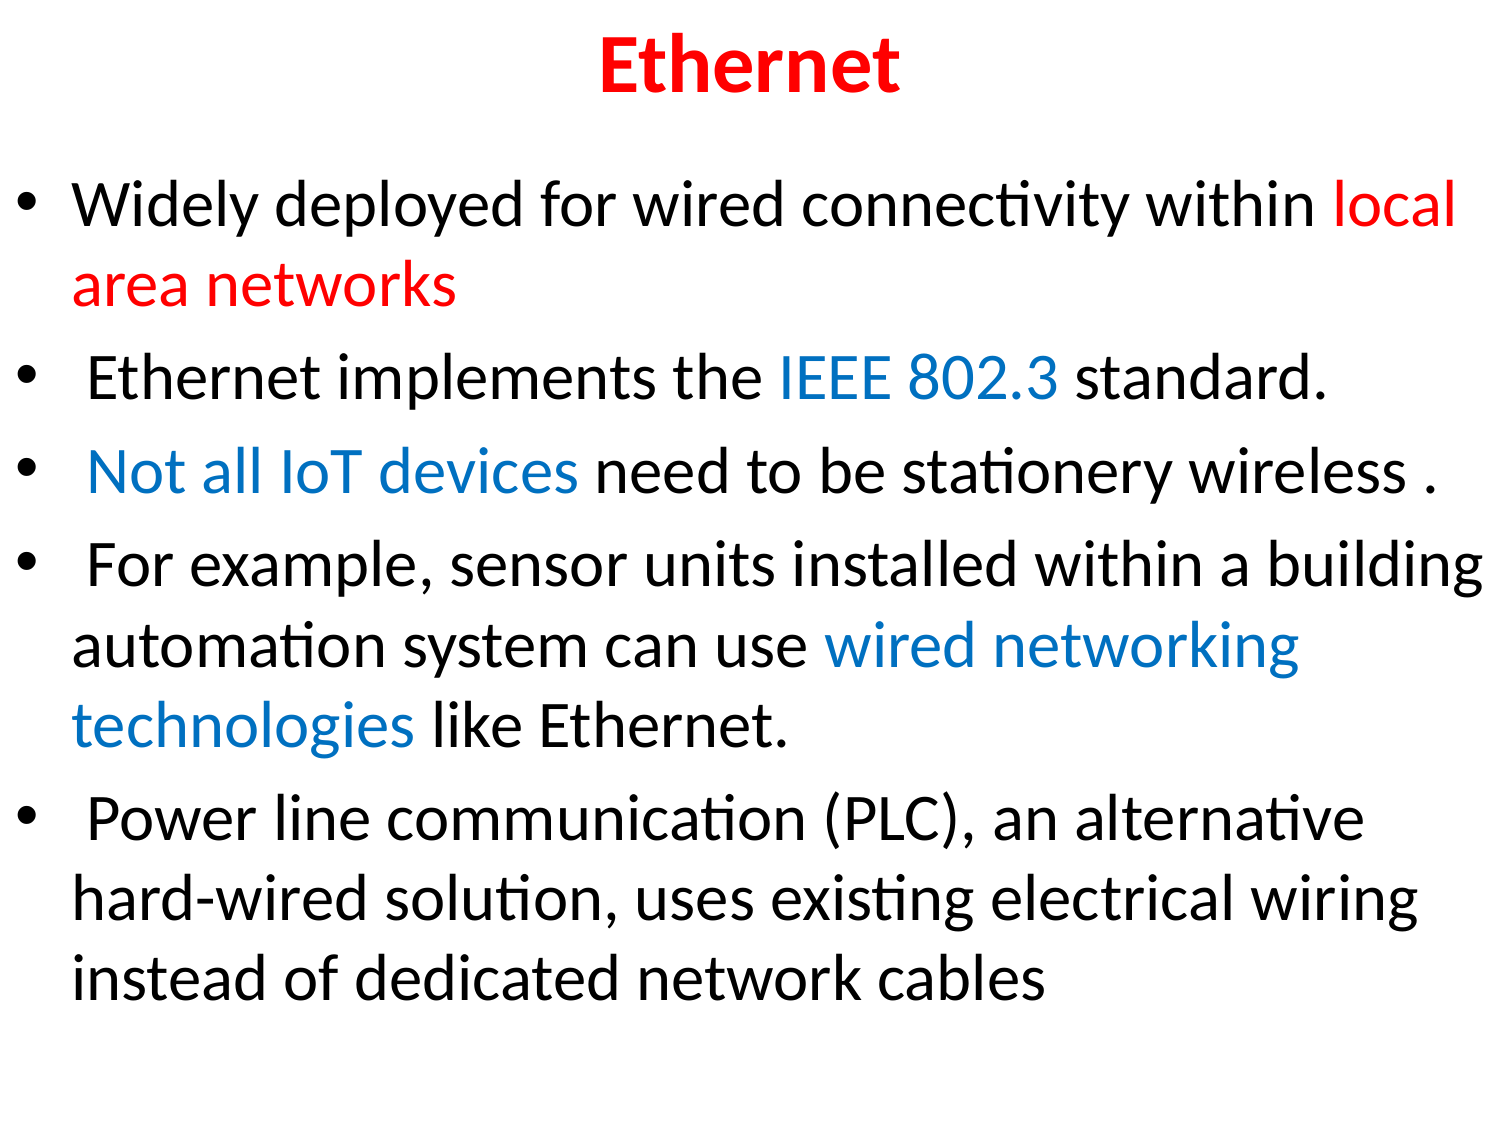

# Ethernet
Widely deployed for wired connectivity within local area networks
 Ethernet implements the IEEE 802.3 standard.
 Not all IoT devices need to be stationery wireless .
 For example, sensor units installed within a building automation system can use wired networking technologies like Ethernet.
 Power line communication (PLC), an alternative hard-wired solution, uses existing electrical wiring instead of dedicated network cables